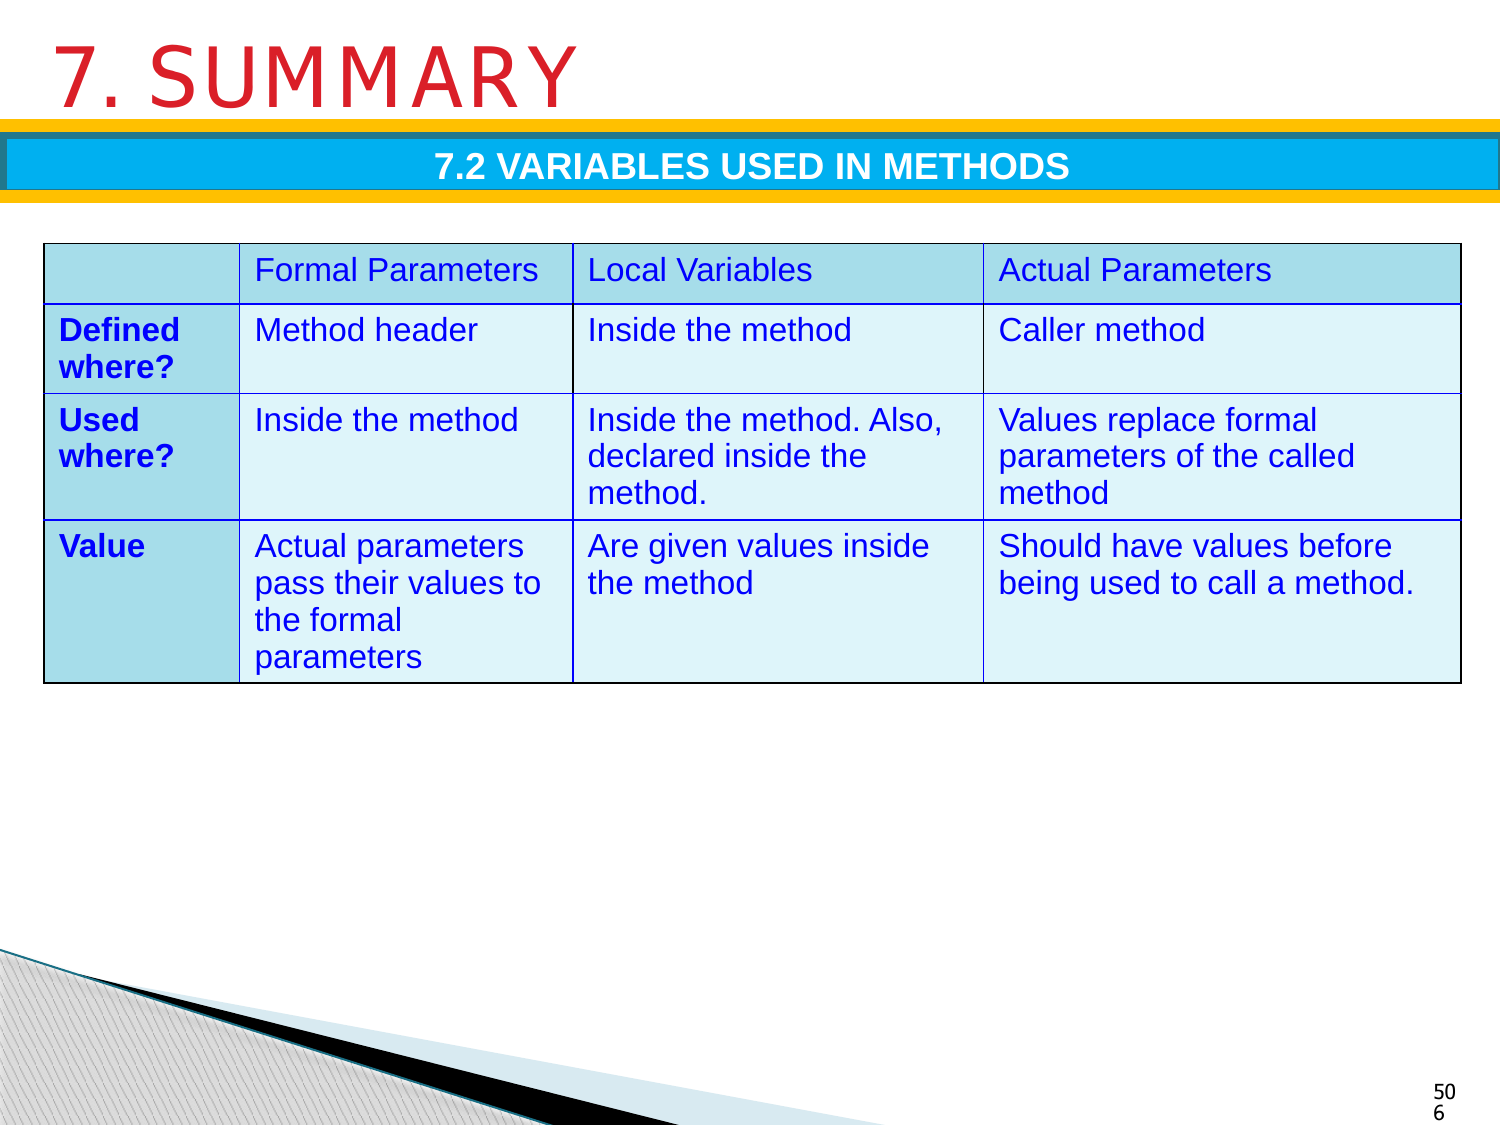

# 7. SUMMARY
7.2 VARIABLES USED IN METHODS
|  | Formal Parameters | Local Variables | Actual Parameters |
| --- | --- | --- | --- |
| Defined where? | Method header | Inside the method | Caller method |
| Used where? | Inside the method | Inside the method. Also, declared inside the method. | Values replace formal parameters of the called method |
| Value | Actual parameters pass their values to the formal parameters | Are given values inside the method | Should have values before being used to call a method. |
506